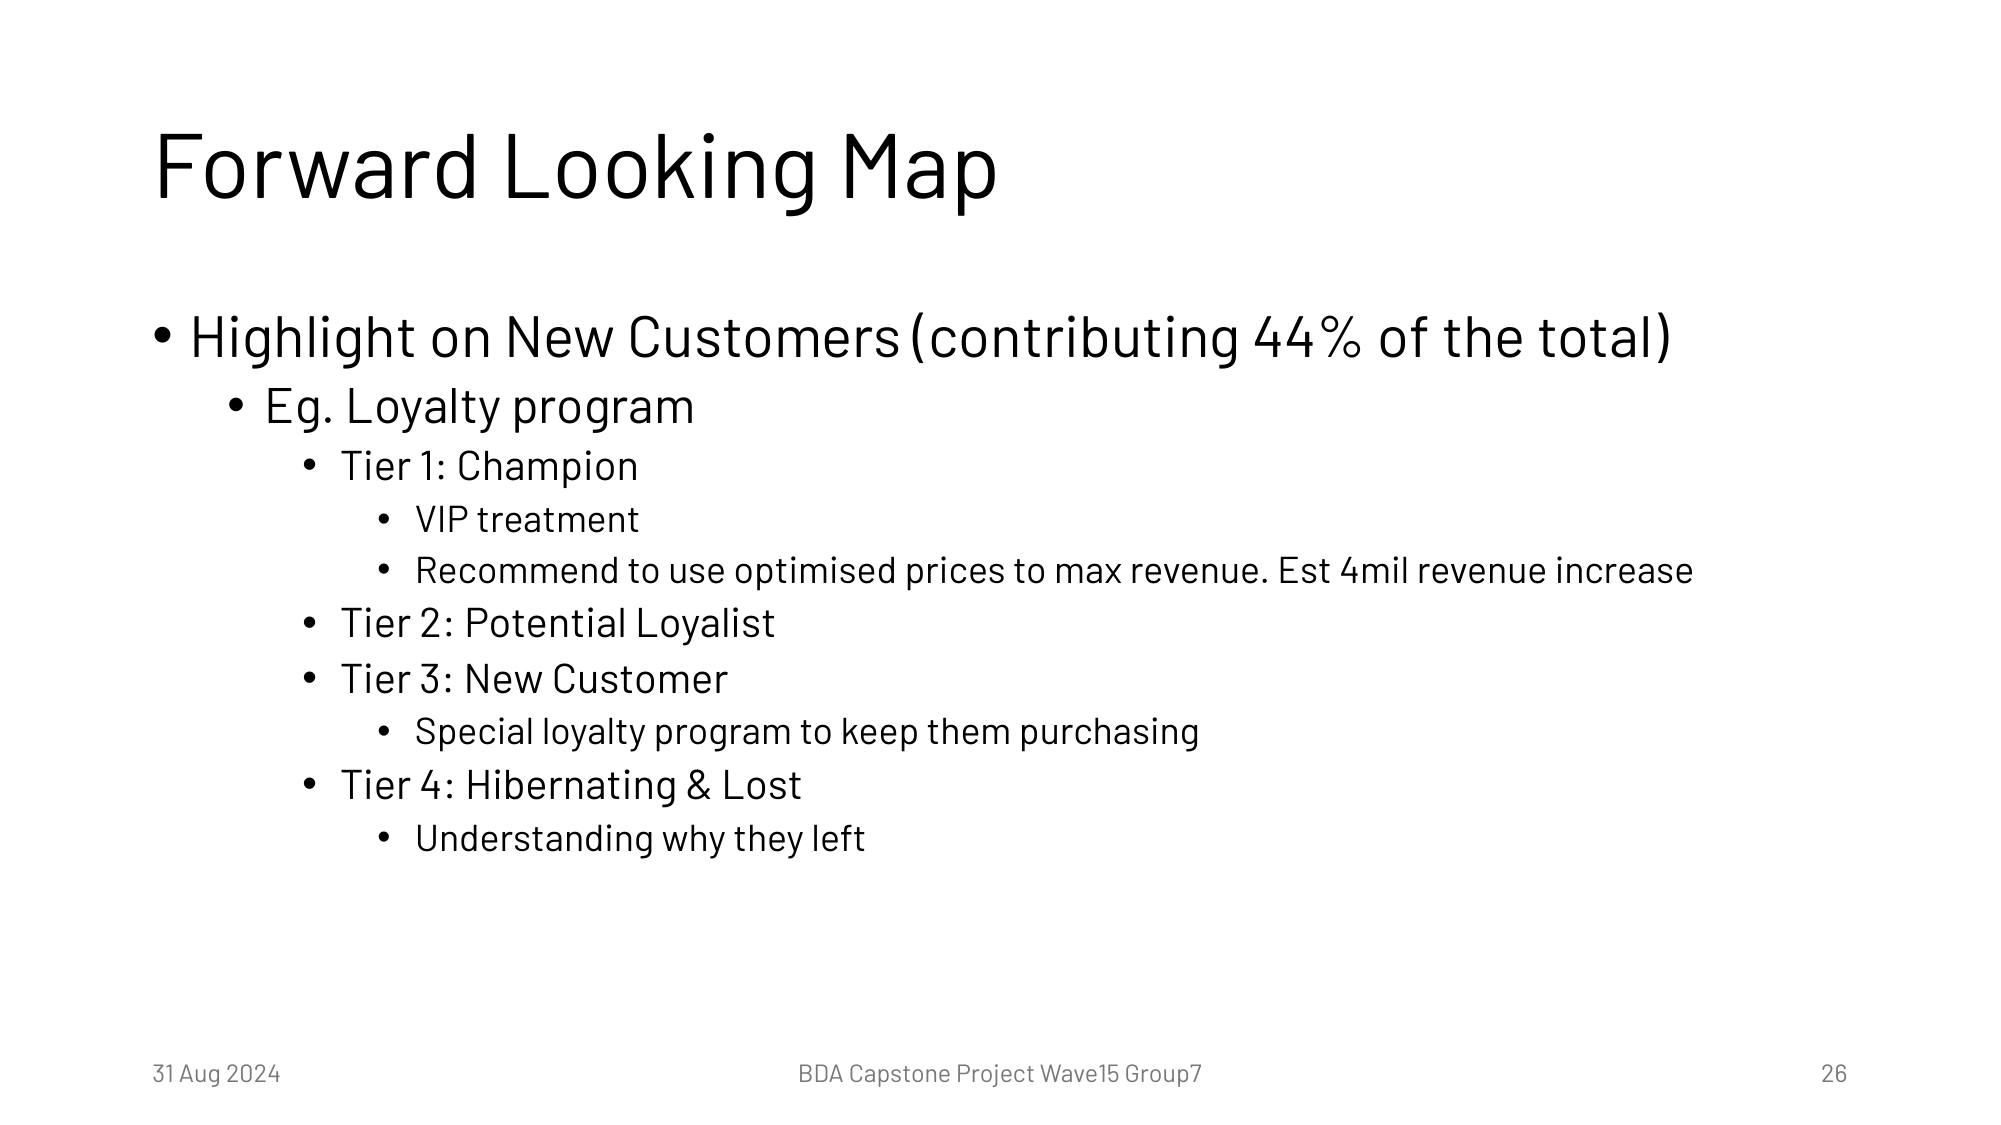

# Forward Looking Map
Highlight on New Customers (contributing 44% of the total)
Eg. Loyalty program
Tier 1: Champion
VIP treatment
Recommend to use optimised prices to max revenue. Est 4mil revenue increase
Tier 2: Potential Loyalist
Tier 3: New Customer
Special loyalty program to keep them purchasing
Tier 4: Hibernating & Lost
Understanding why they left

31 Aug 2024
BDA Capstone Project Wave15 Group7
26